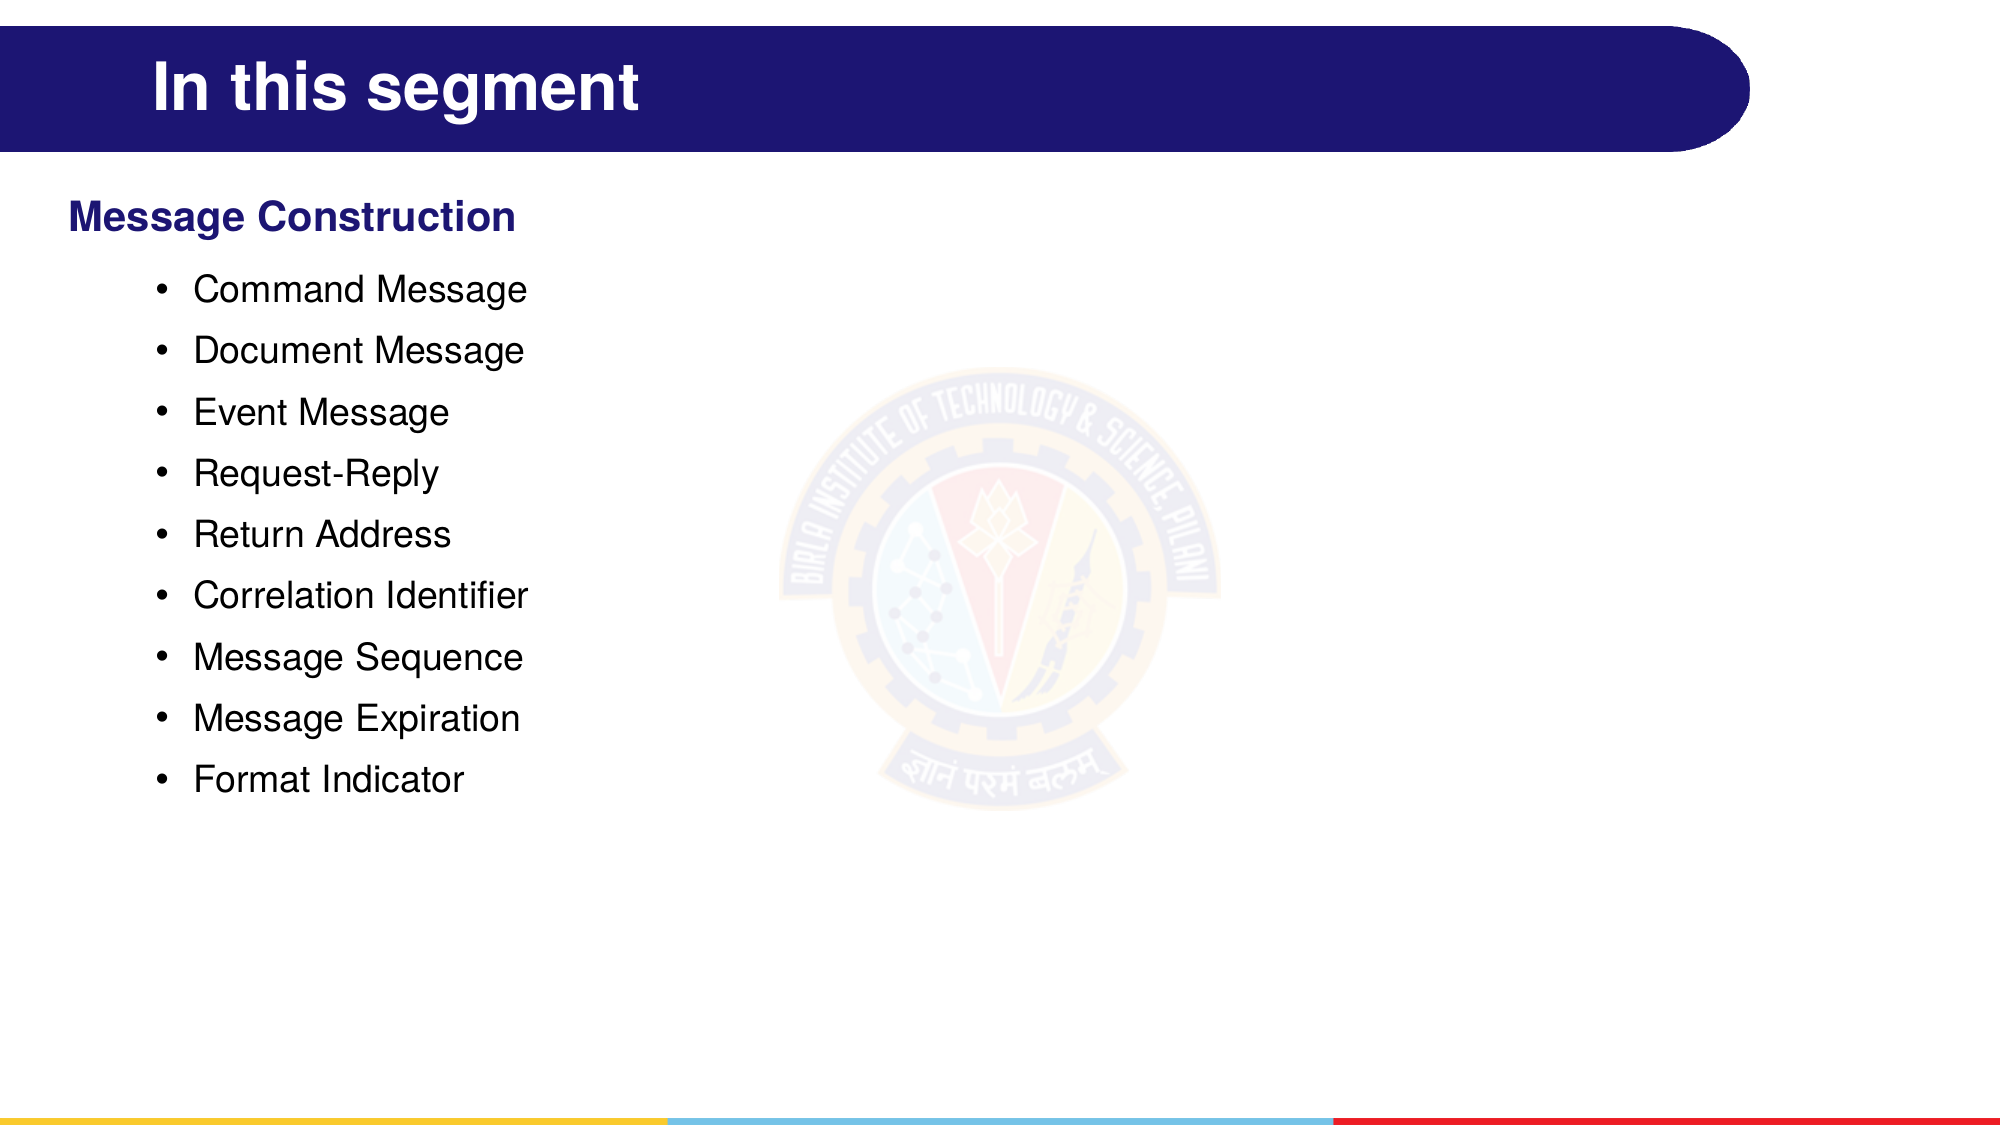

# In this segment
Message Construction
Command Message
Document Message
Event Message
Request-Reply
Return Address
Correlation Identifier
Message Sequence
Message Expiration
Format Indicator